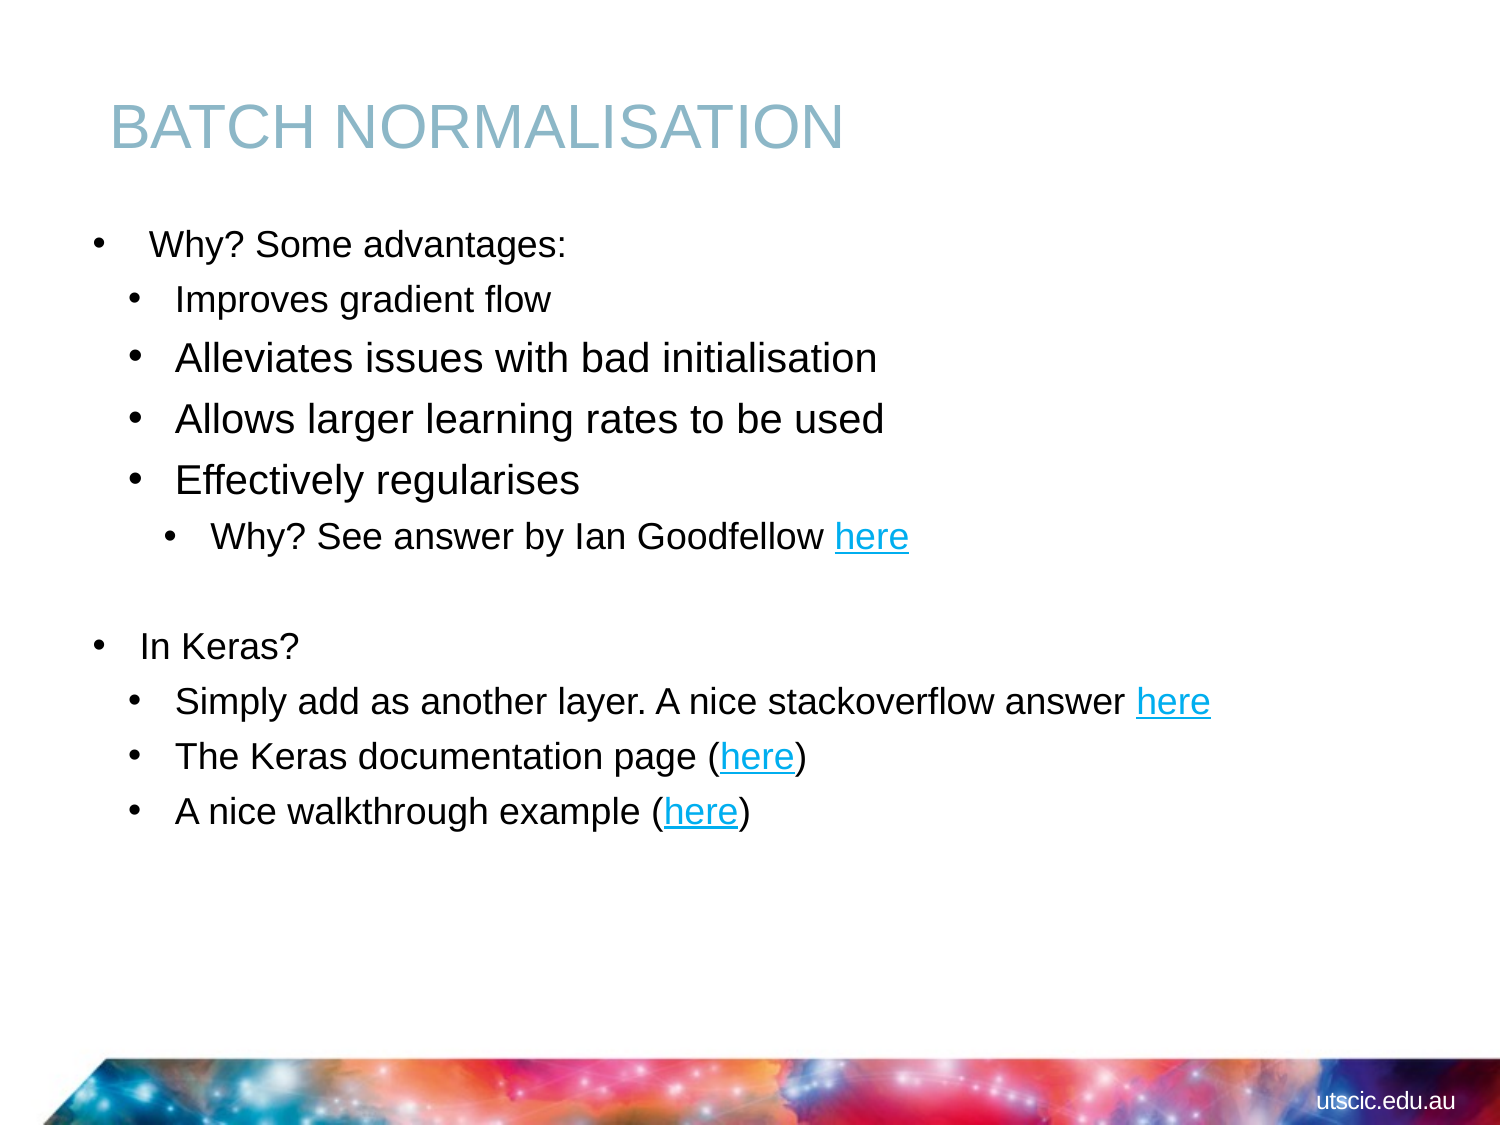

# Batch Normalisation
Why? Some advantages:
Improves gradient flow
Alleviates issues with bad initialisation
Allows larger learning rates to be used
Effectively regularises
Why? See answer by Ian Goodfellow here
In Keras?
Simply add as another layer. A nice stackoverflow answer here
The Keras documentation page (here)
A nice walkthrough example (here)

utscic.edu.au